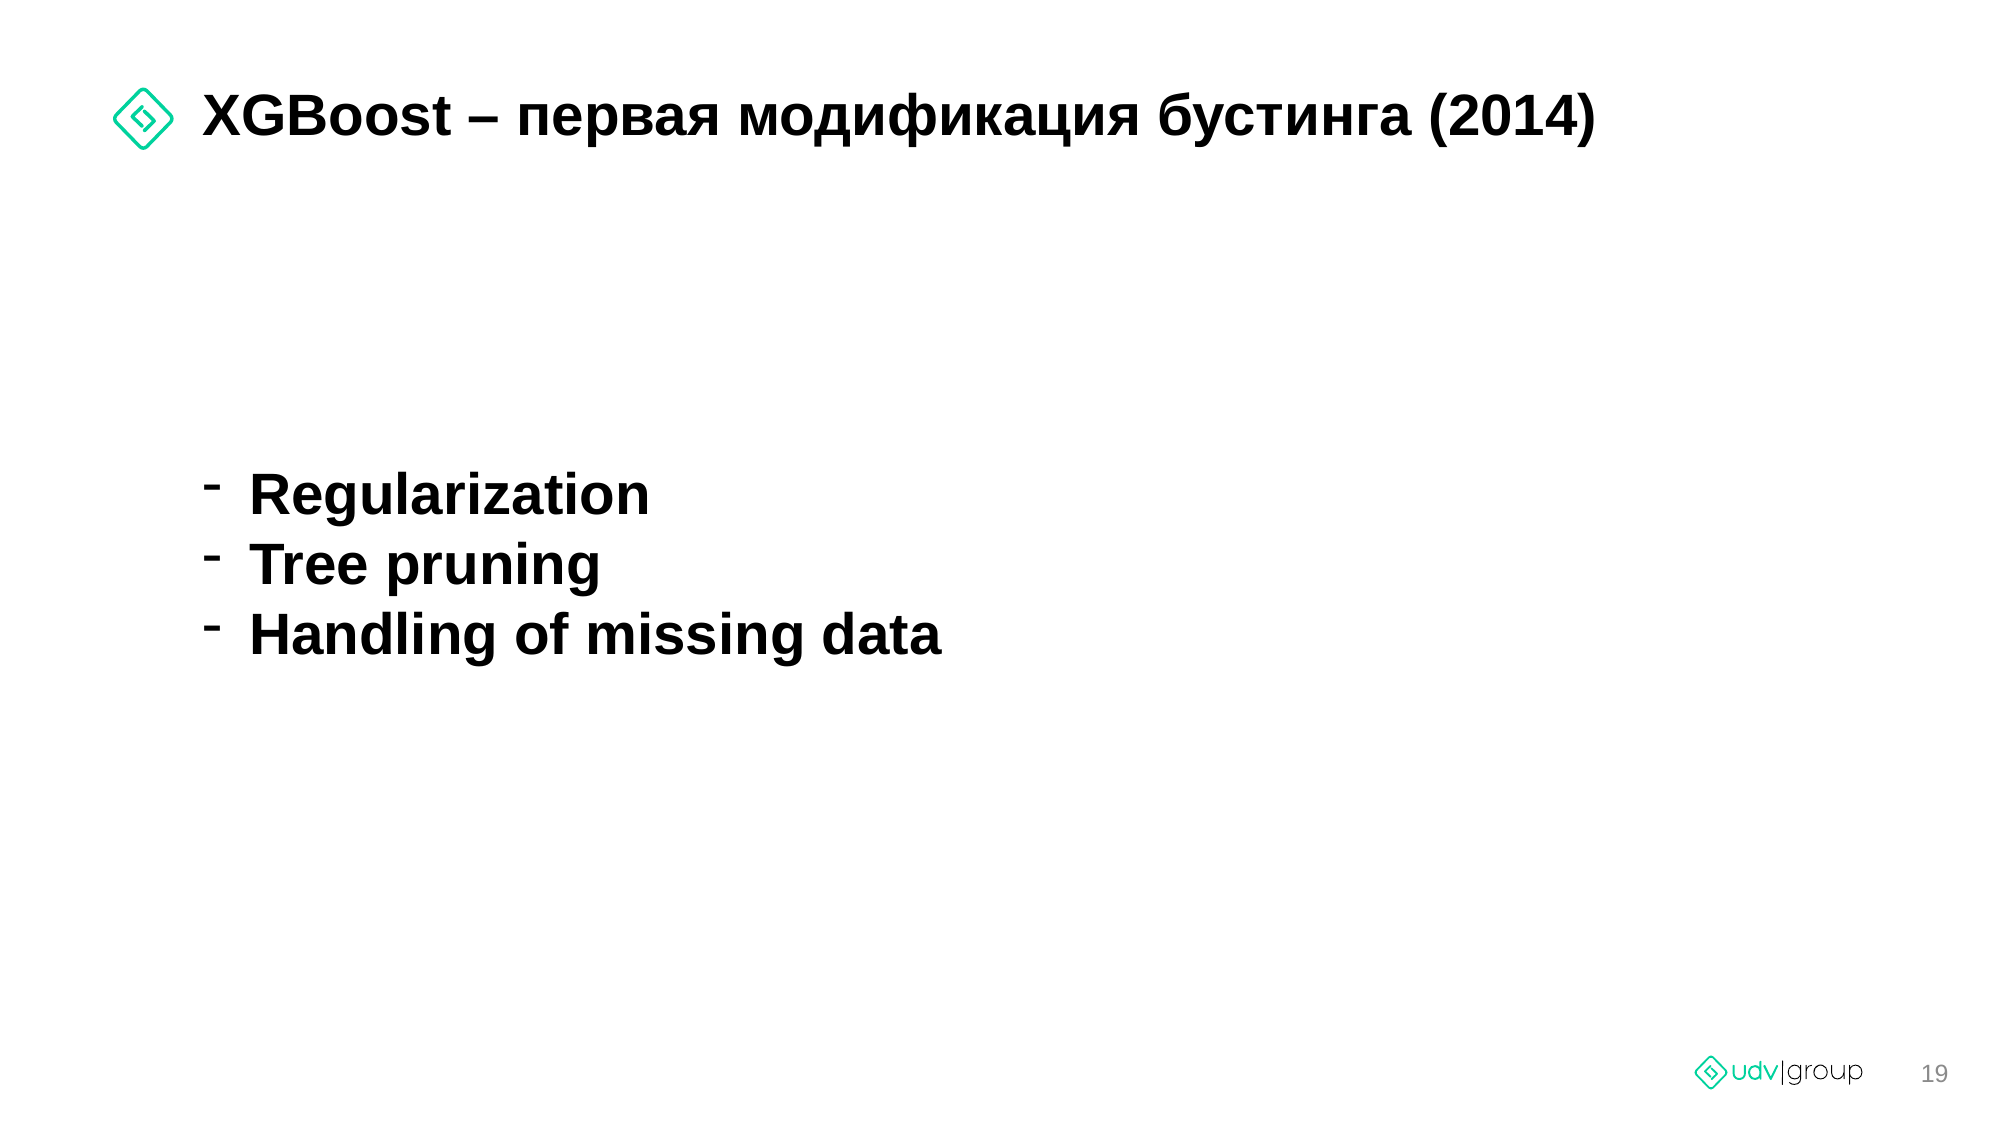

# XGBoost – первая модификация бустинга (2014)
Regularization
Tree pruning
Handling of missing data
19